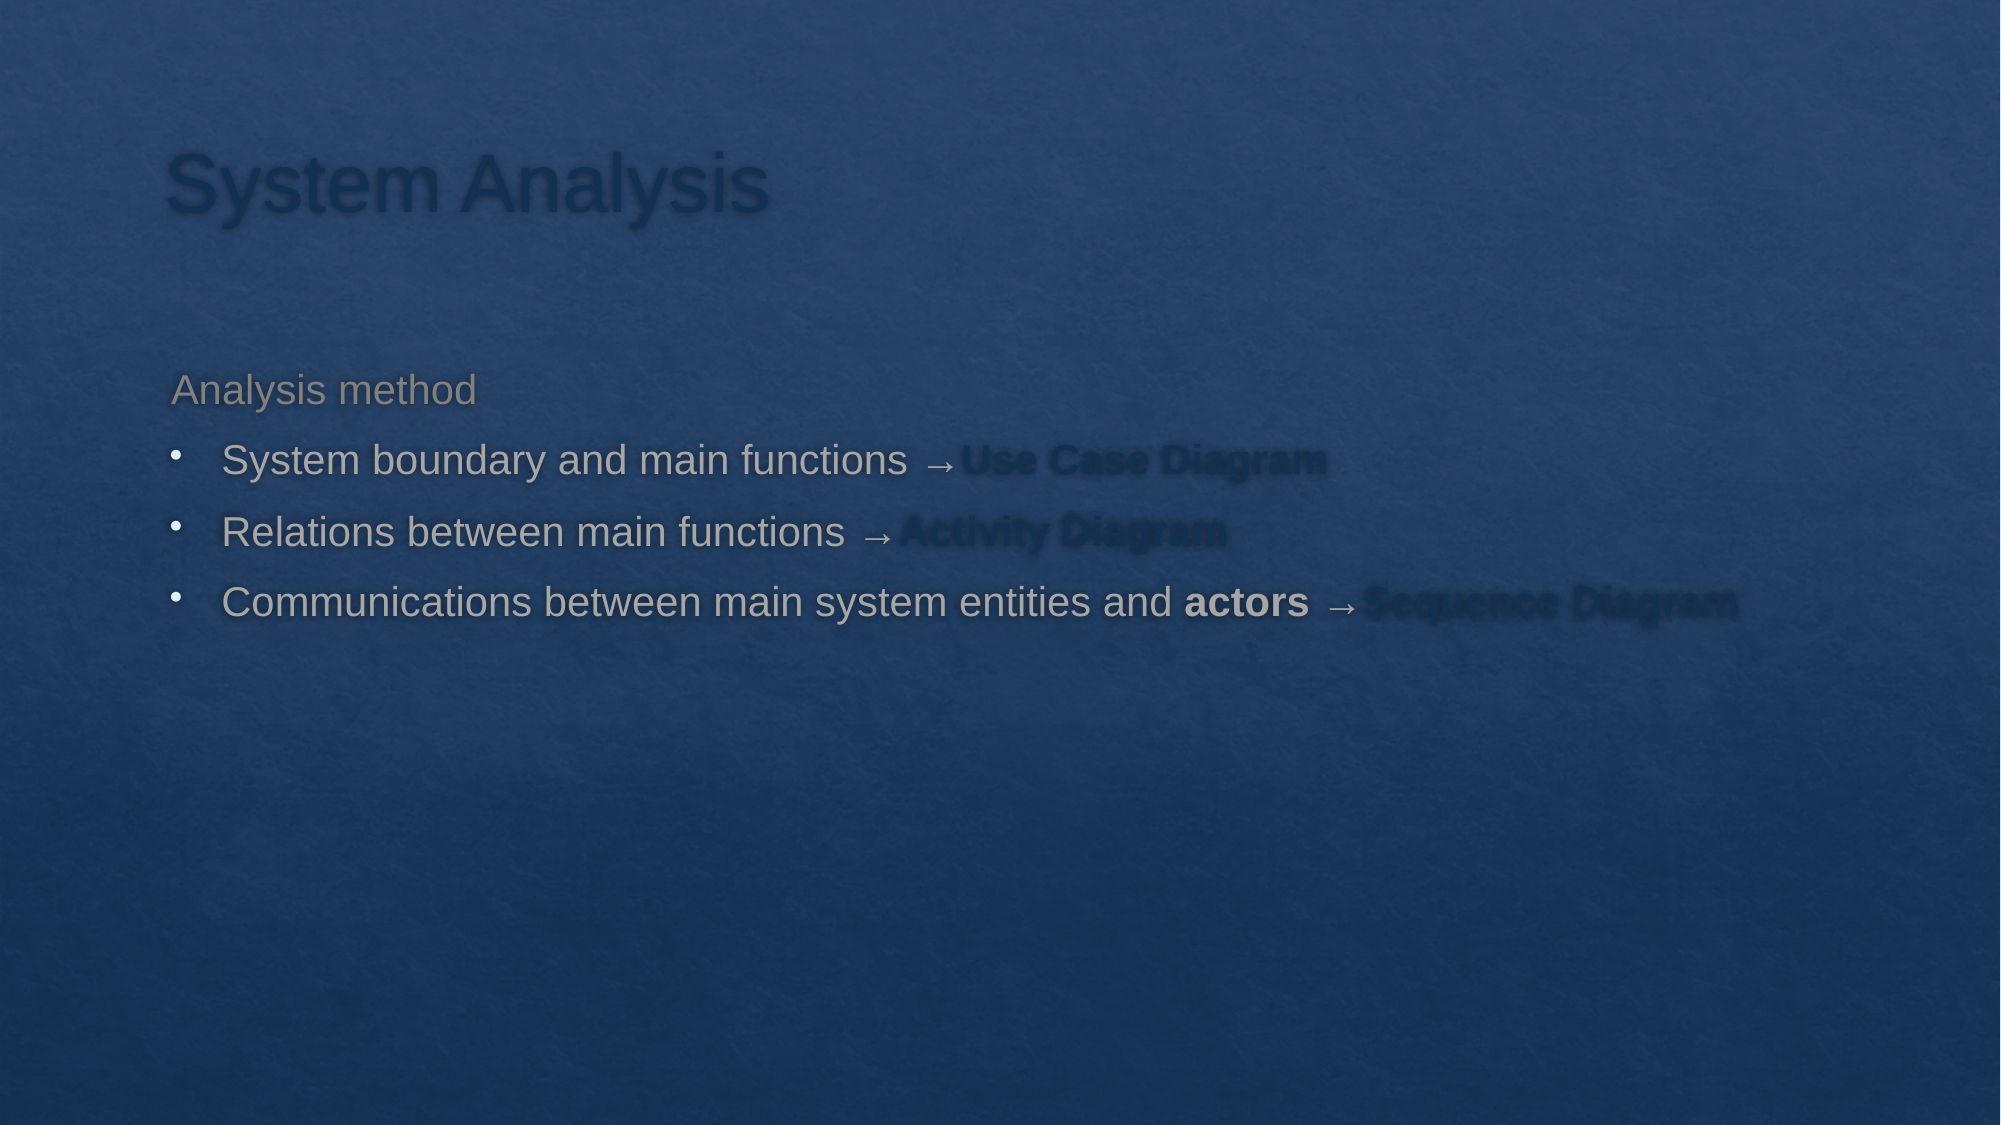

# System Analysis

Analysis method
System boundary and main functions →Use Case Diagram
Relations between main functions →Activity Diagram
Communications between main system entities and actors →Sequence Diagram